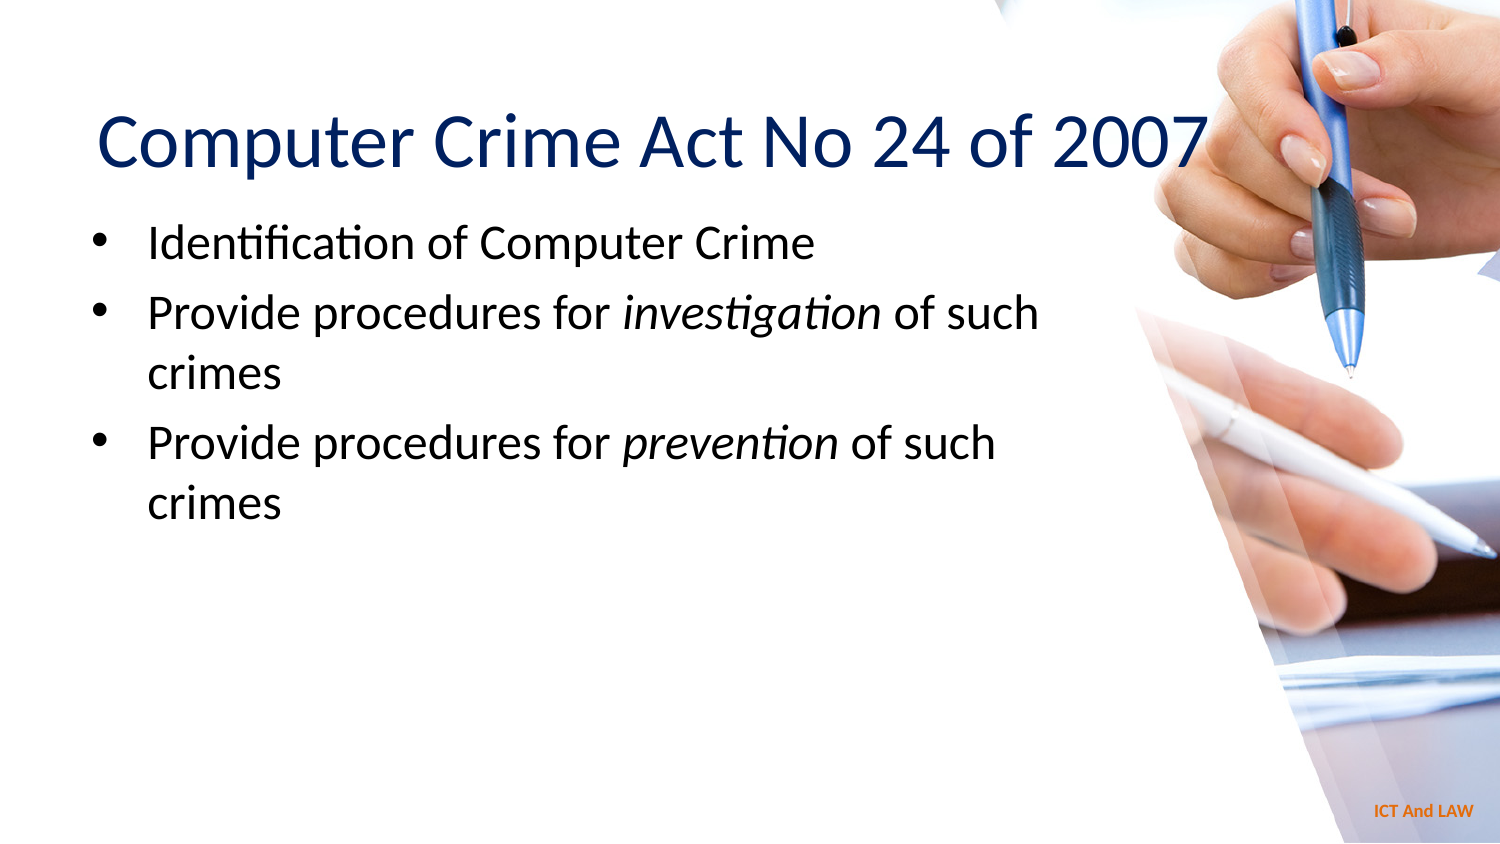

# Computer Crime Act No 24 of 2007
Identification of Computer Crime
Provide procedures for investigation of such crimes
Provide procedures for prevention of such crimes
ICT And LAW